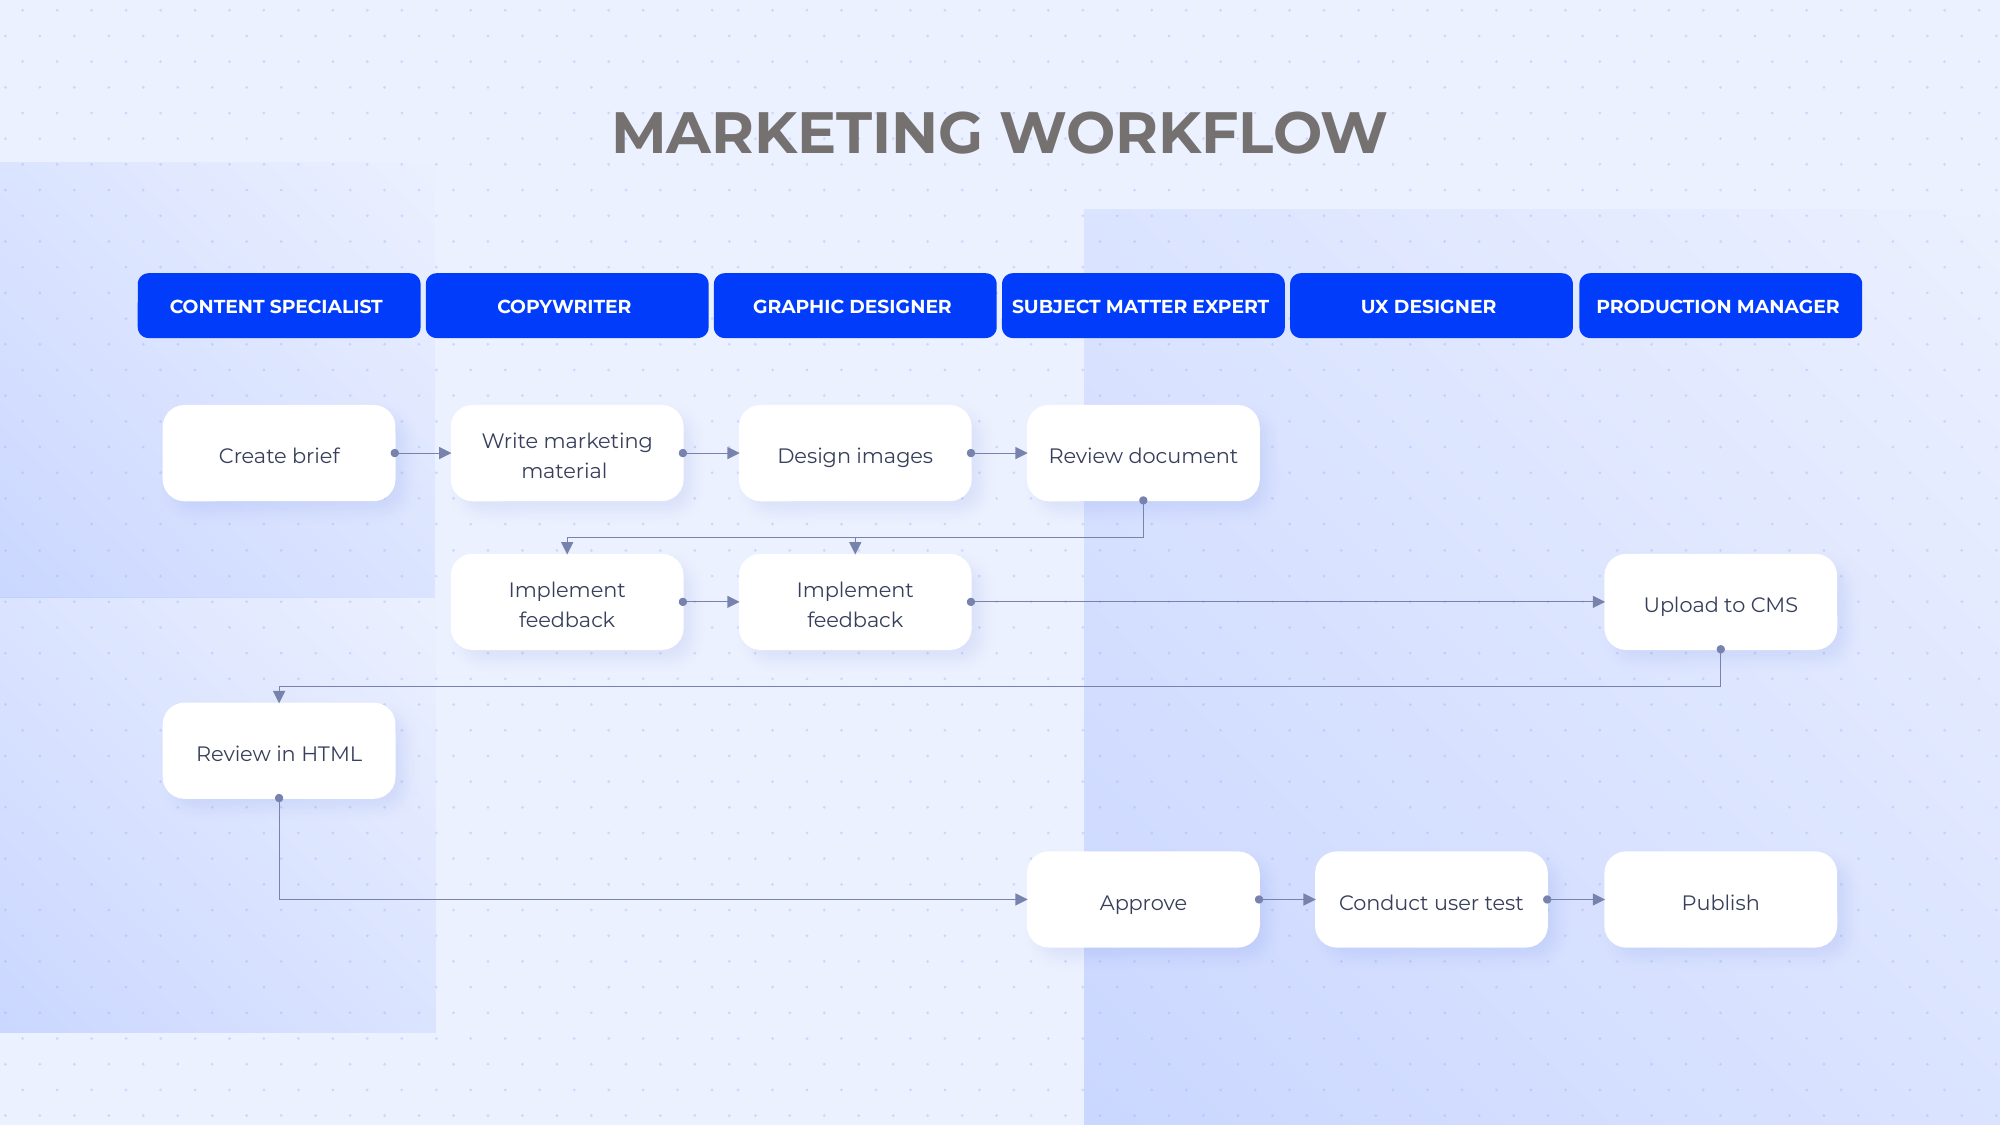

# MARKETING WORKFLOW

CONTENT SPECIALIST
COPYWRITER
GRAPHIC DESIGNER
SUBJECT MATTER EXPERT
UX DESIGNER
PRODUCTION MANAGER
Create brief
Write marketing material
Design images
Review document
Implement feedback
Implement feedback
Upload to CMS
Review in HTML
Approve
Conduct user test
Publish